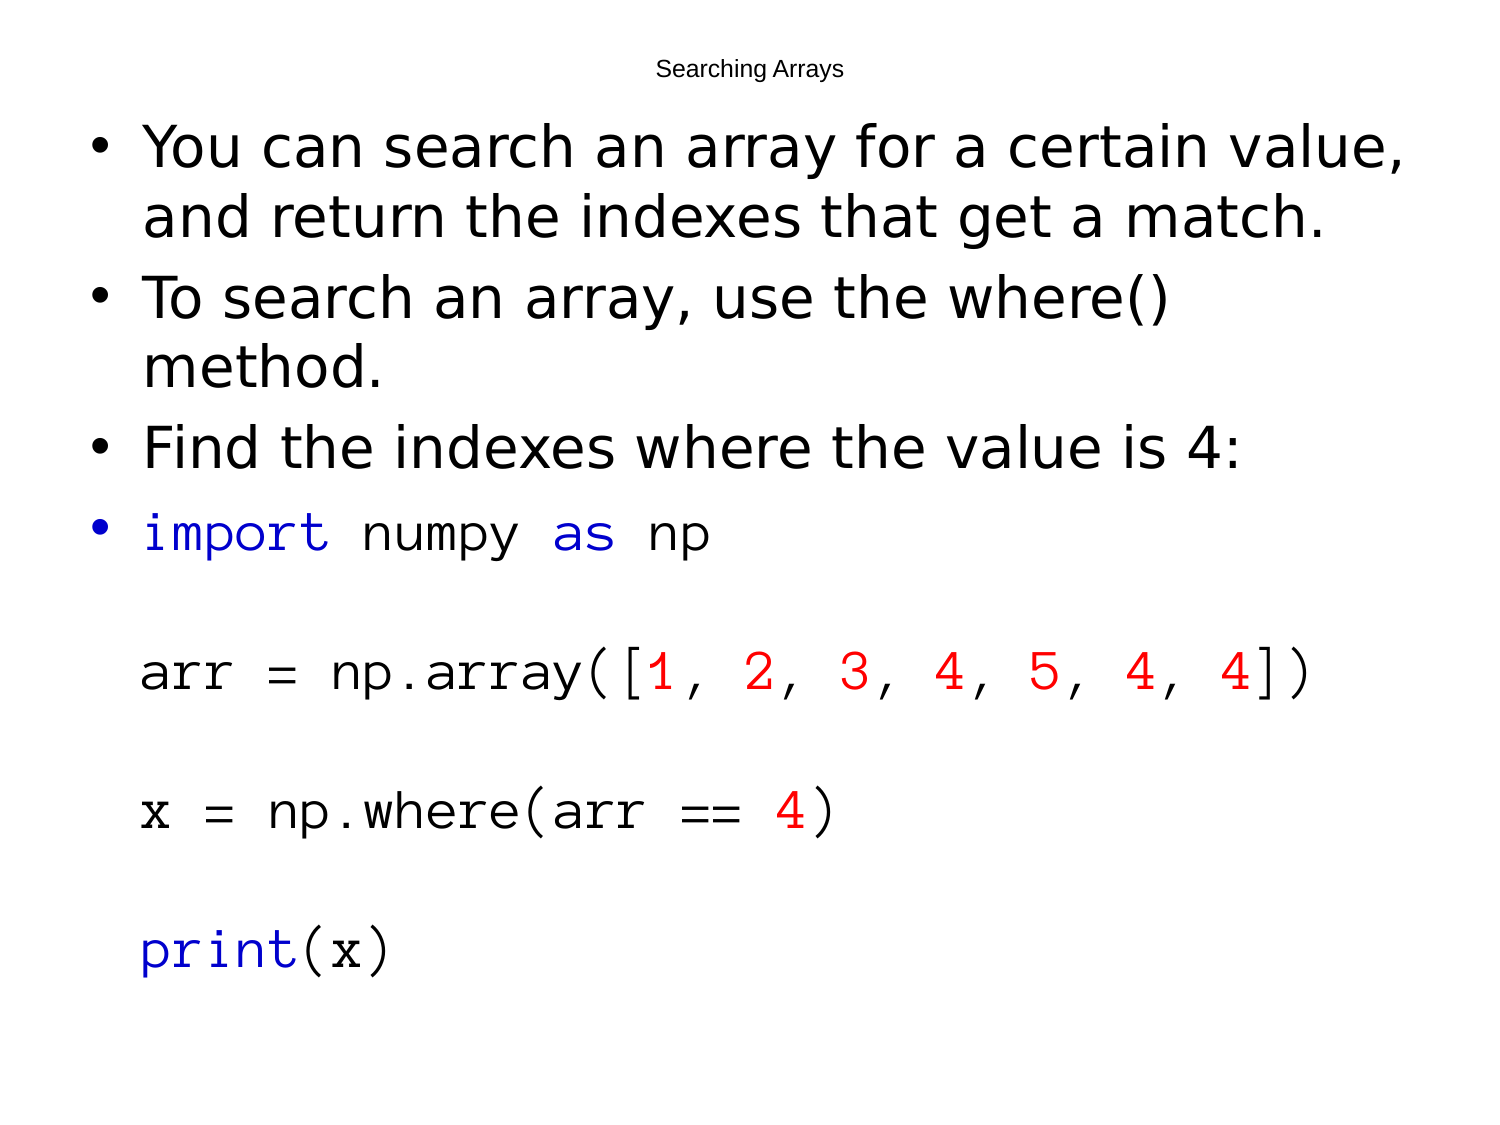

# Searching Arrays
You can search an array for a certain value, and return the indexes that get a match.
To search an array, use the where() method.
Find the indexes where the value is 4:
import numpy as np
arr = np.array([1, 2, 3, 4, 5, 4, 4])
x = np.where(arr == 4)
print(x)